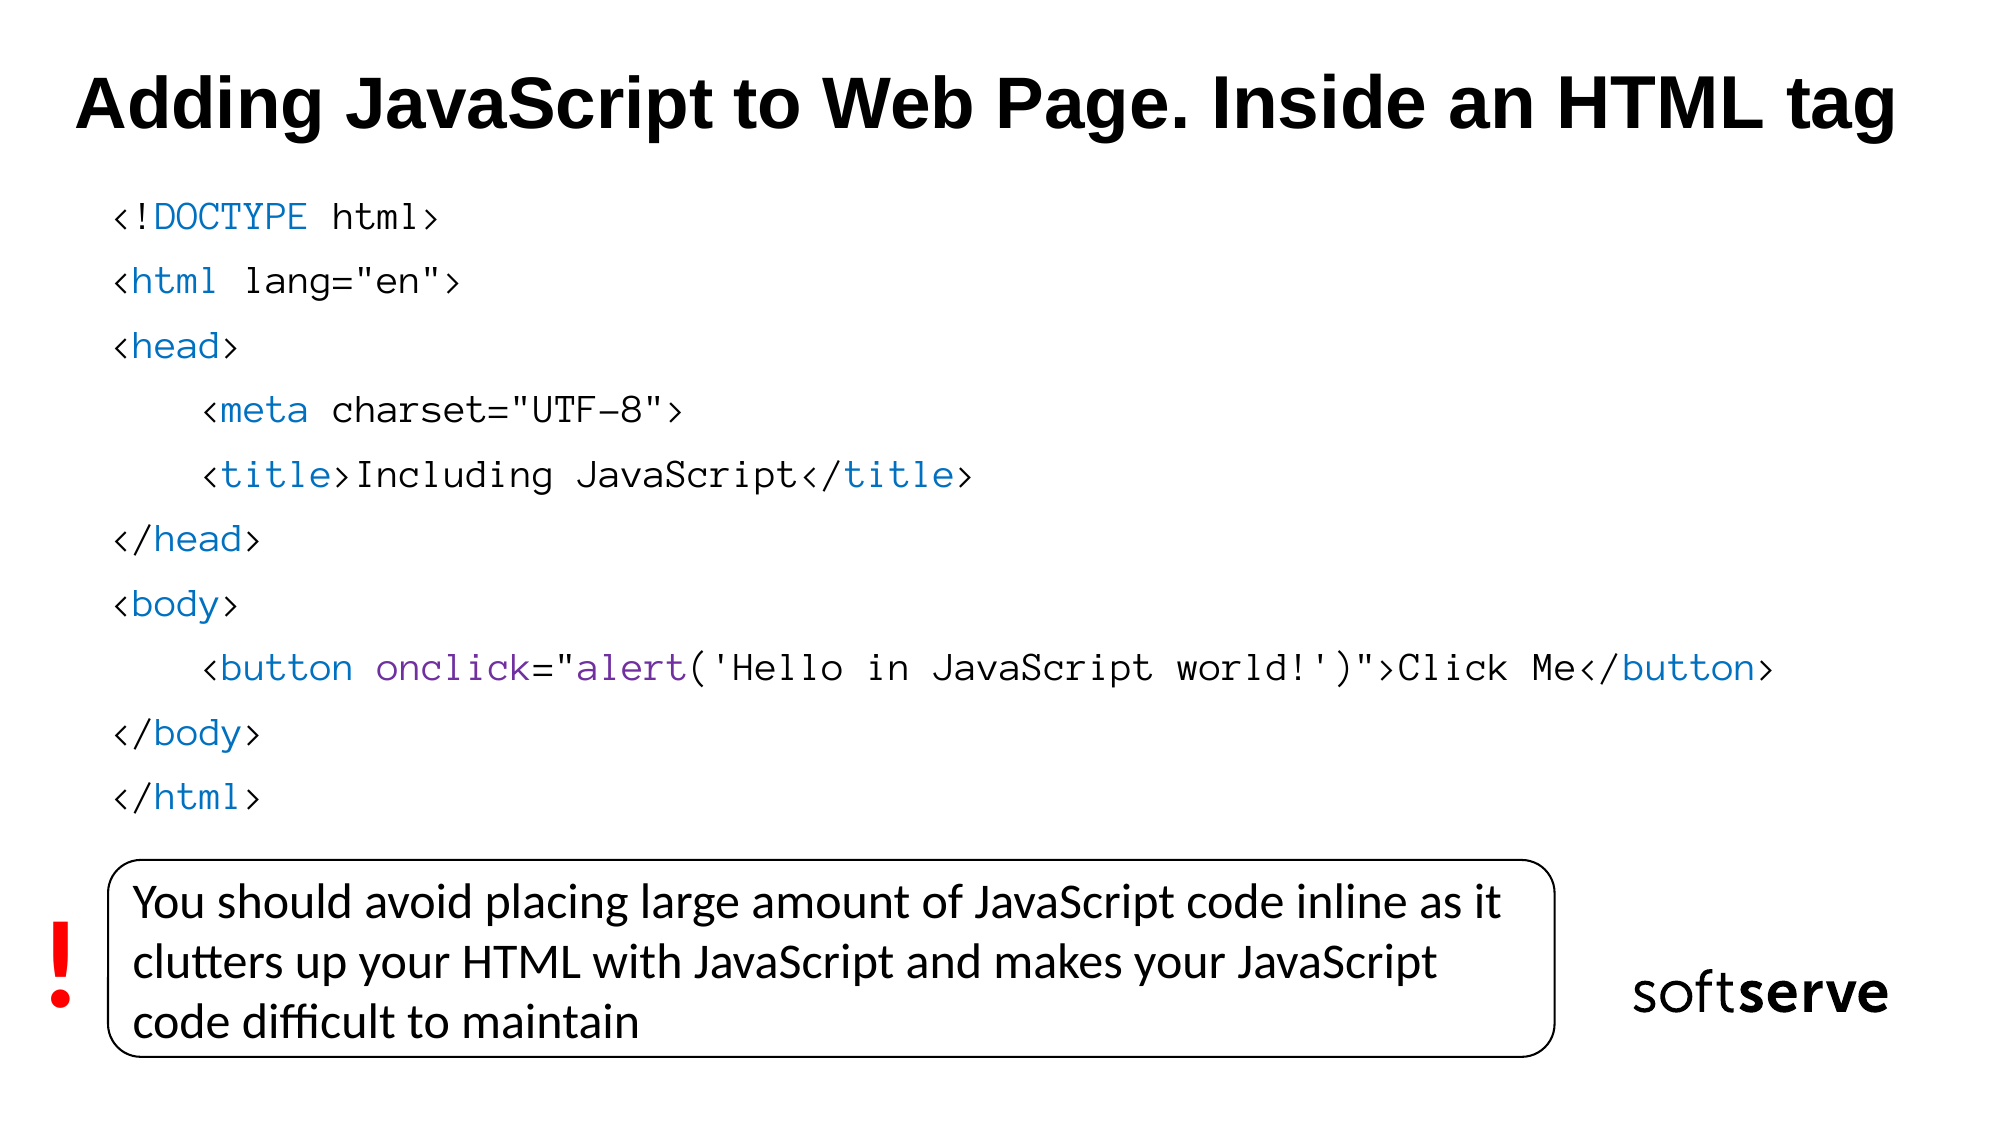

# Adding JavaScript to Web Page. Inside an HTML tag
<!DOCTYPE html>
<html lang="en">
<head>
    <meta charset="UTF-8">
    <title>Including JavaScript</title>
</head>
<body>
    <button onclick="alert('Hello in JavaScript world!')">Click Me</button>
</body>
</html>
You should avoid placing large amount of JavaScript code inline as it clutters up your HTML with JavaScript and makes your JavaScript code difficult to maintain
!